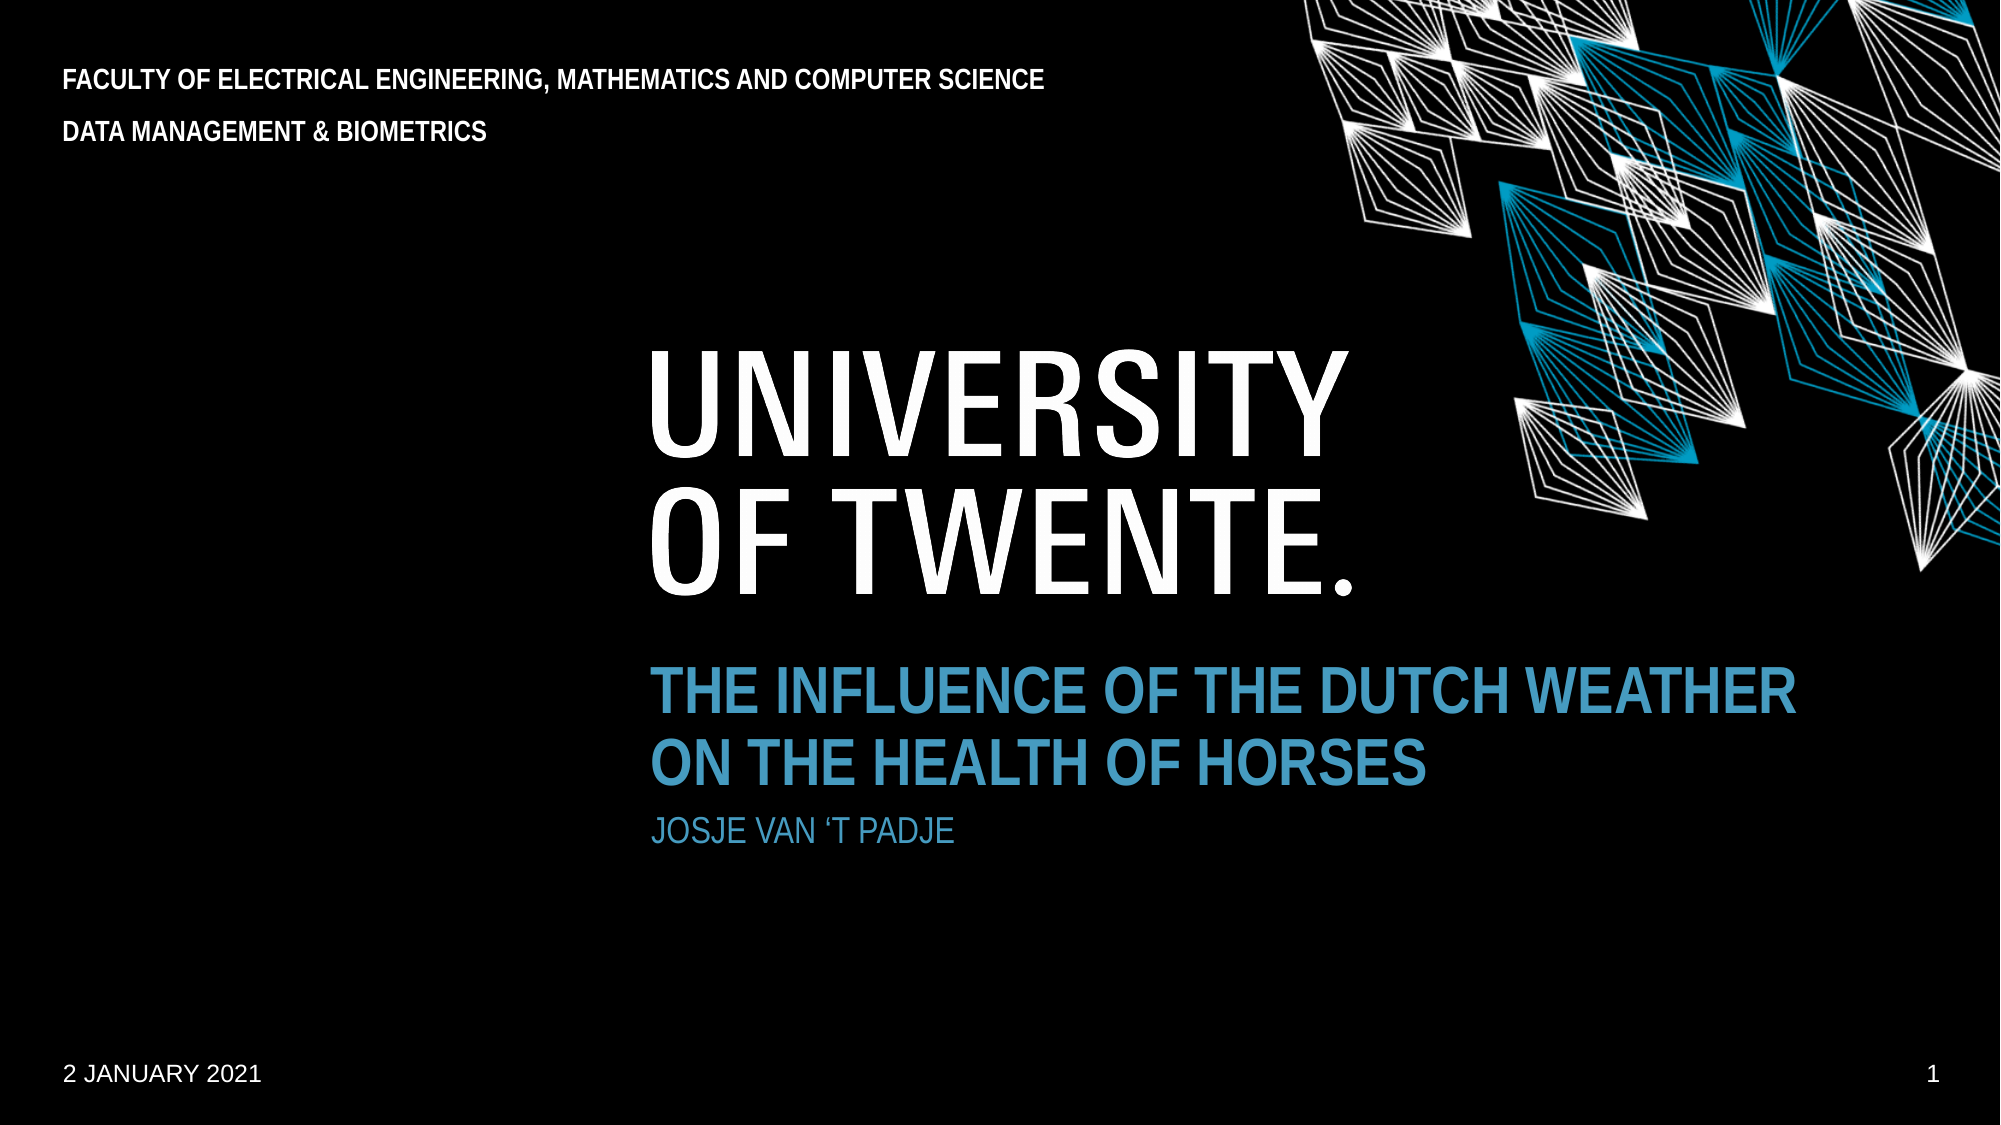

Faculty of electrical engineering, mathematics and Computer science
Data management & biometrics
# The influence of the Dutch weather on the health of horses
Josje van ‘t Padje
2 January 2021

1